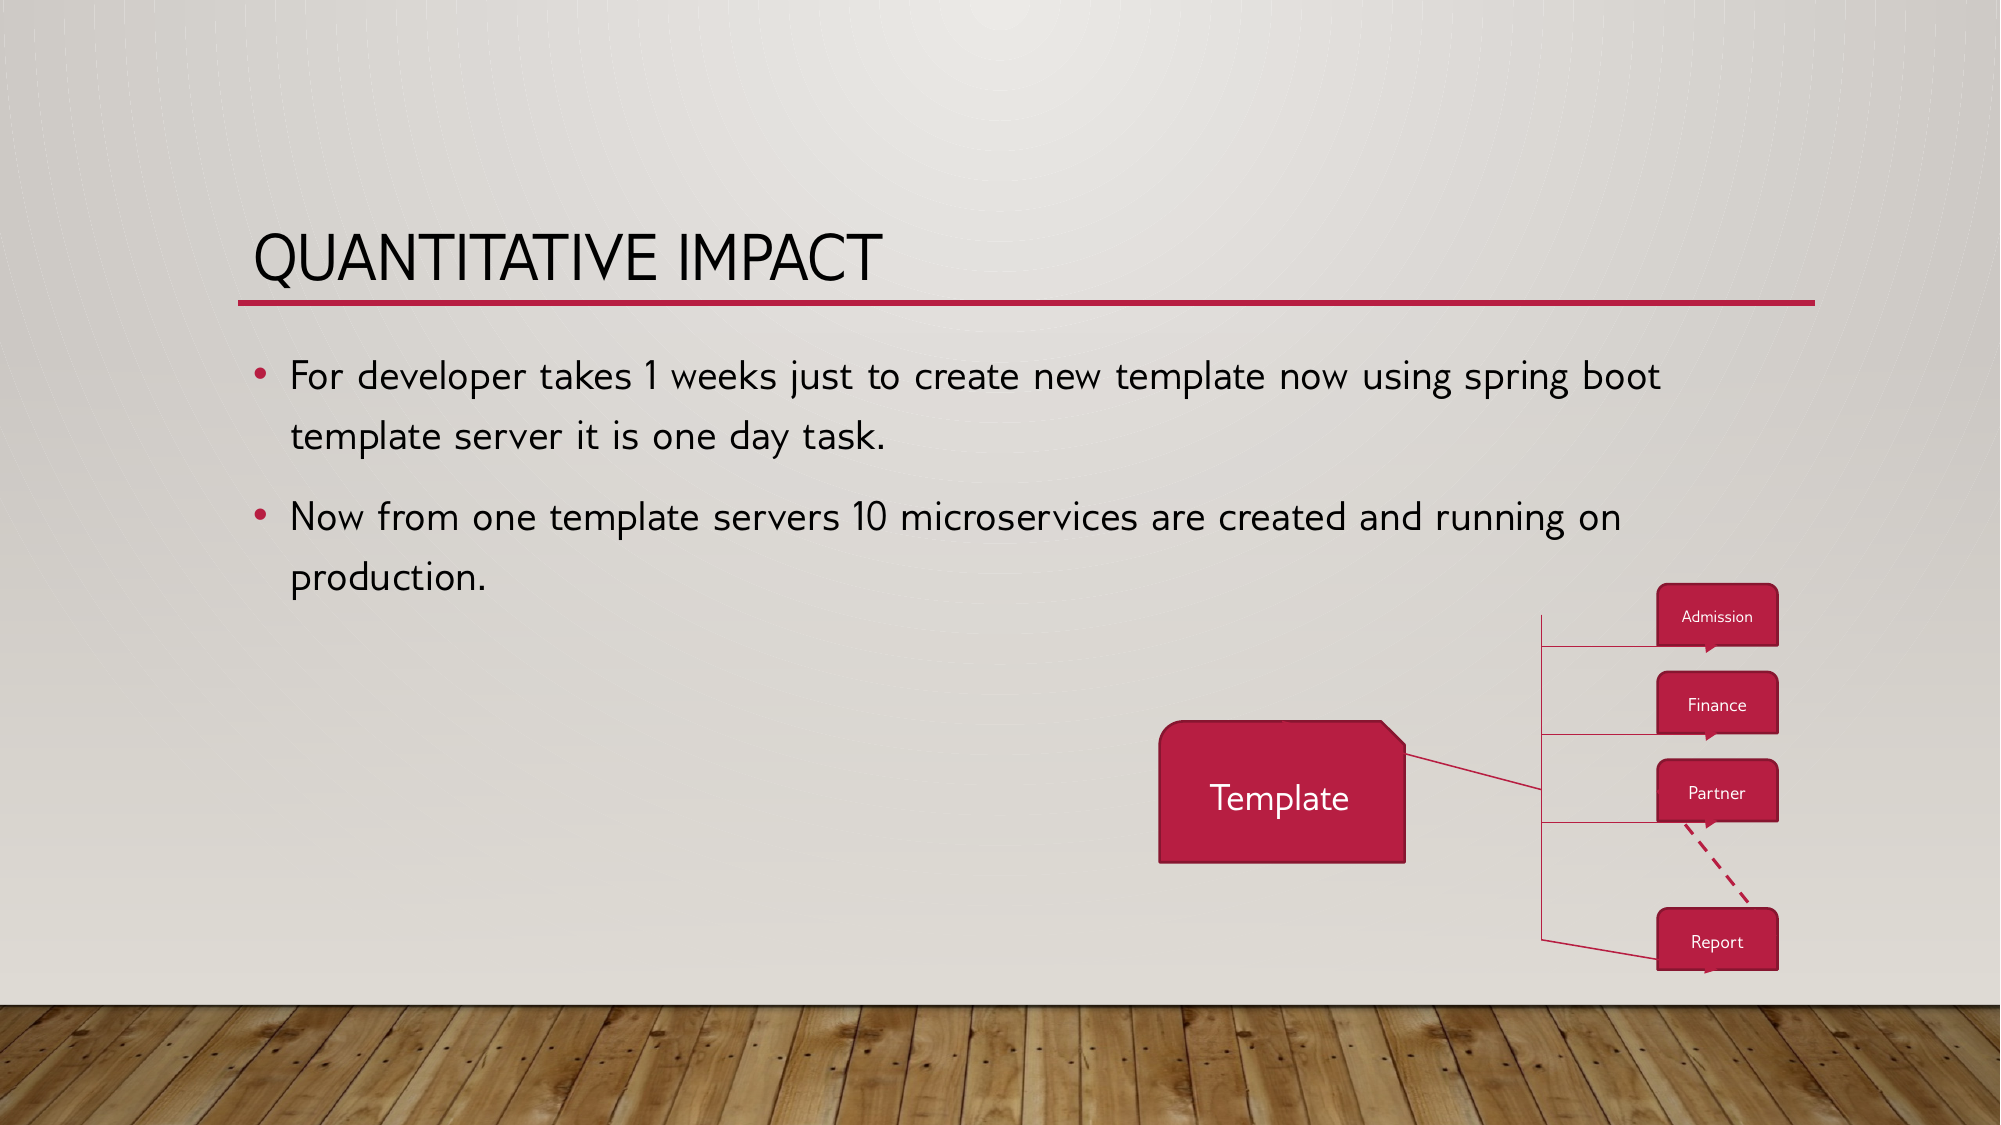

# Quantitative Impact
For developer takes 1 weeks just to create new template now using spring boot template server it is one day task.
Now from one template servers 10 microservices are created and running on production.

Admission
Finance
Template
Partner
Report